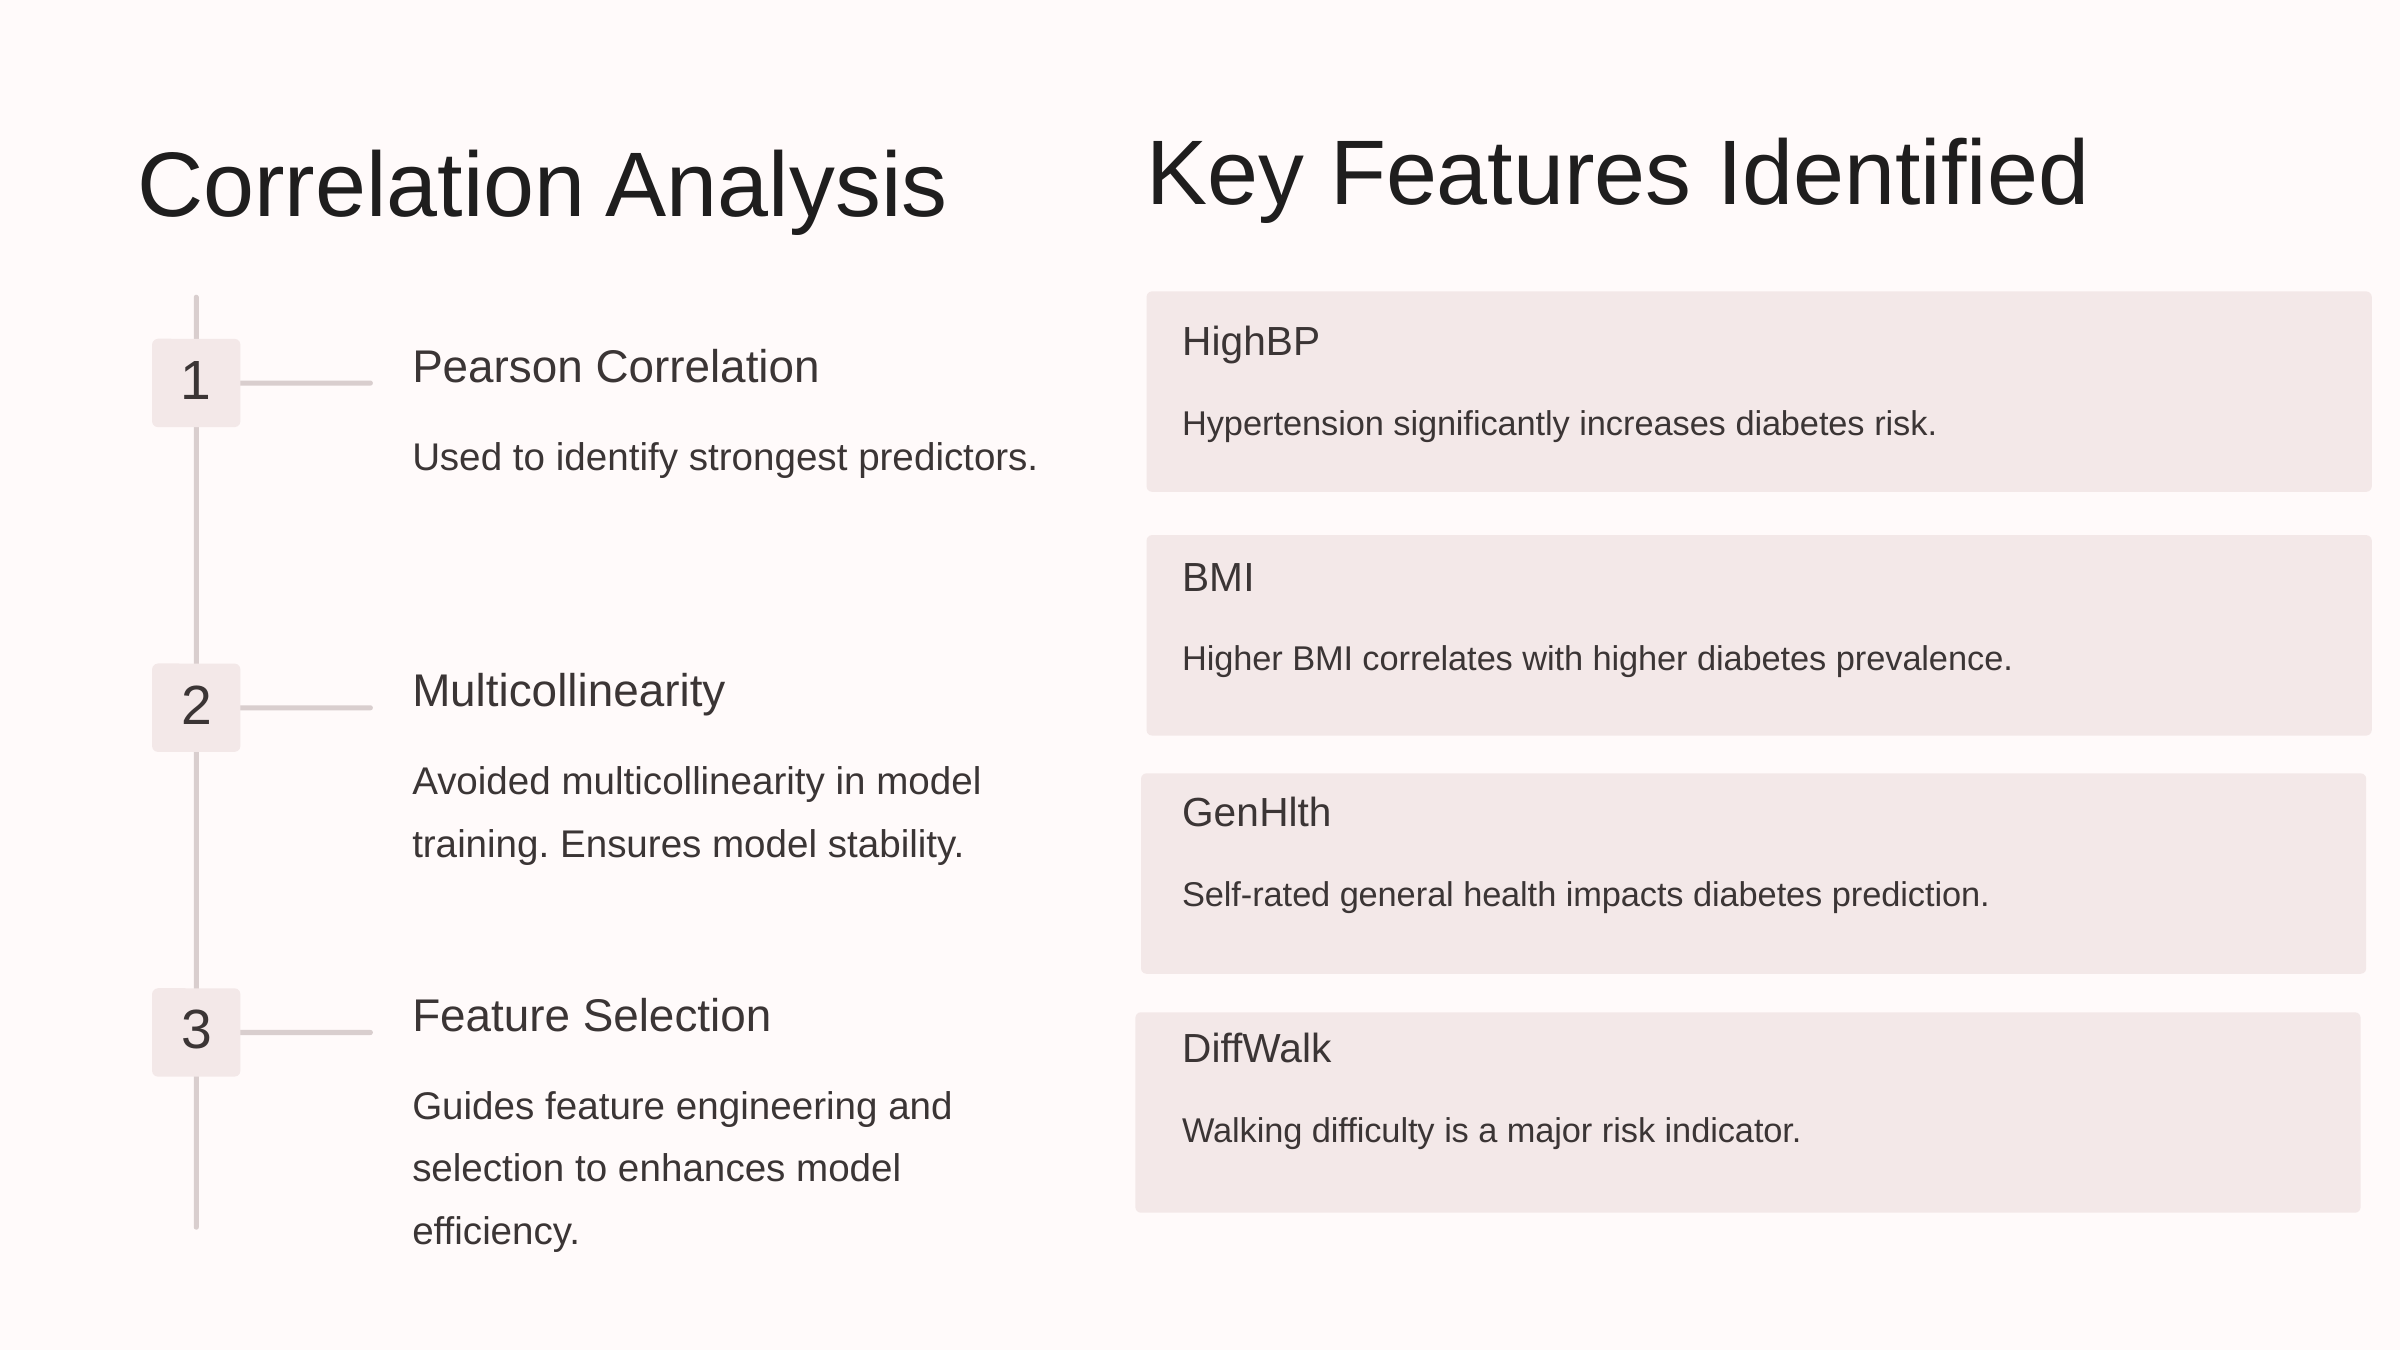

Correlation Analysis
Key Features Identified

HighBP
Pearson Correlation

1

Hypertension significantly increases diabetes risk.
Used to identify strongest predictors.

BMI
Higher BMI correlates with higher diabetes prevalence.
Multicollinearity

2

Avoided multicollinearity in model training. Ensures model stability.

GenHlth
Self-rated general health impacts diabetes prediction.
Feature Selection

3

DiffWalk

Guides feature engineering and selection to enhances model efficiency.
Walking difficulty is a major risk indicator.